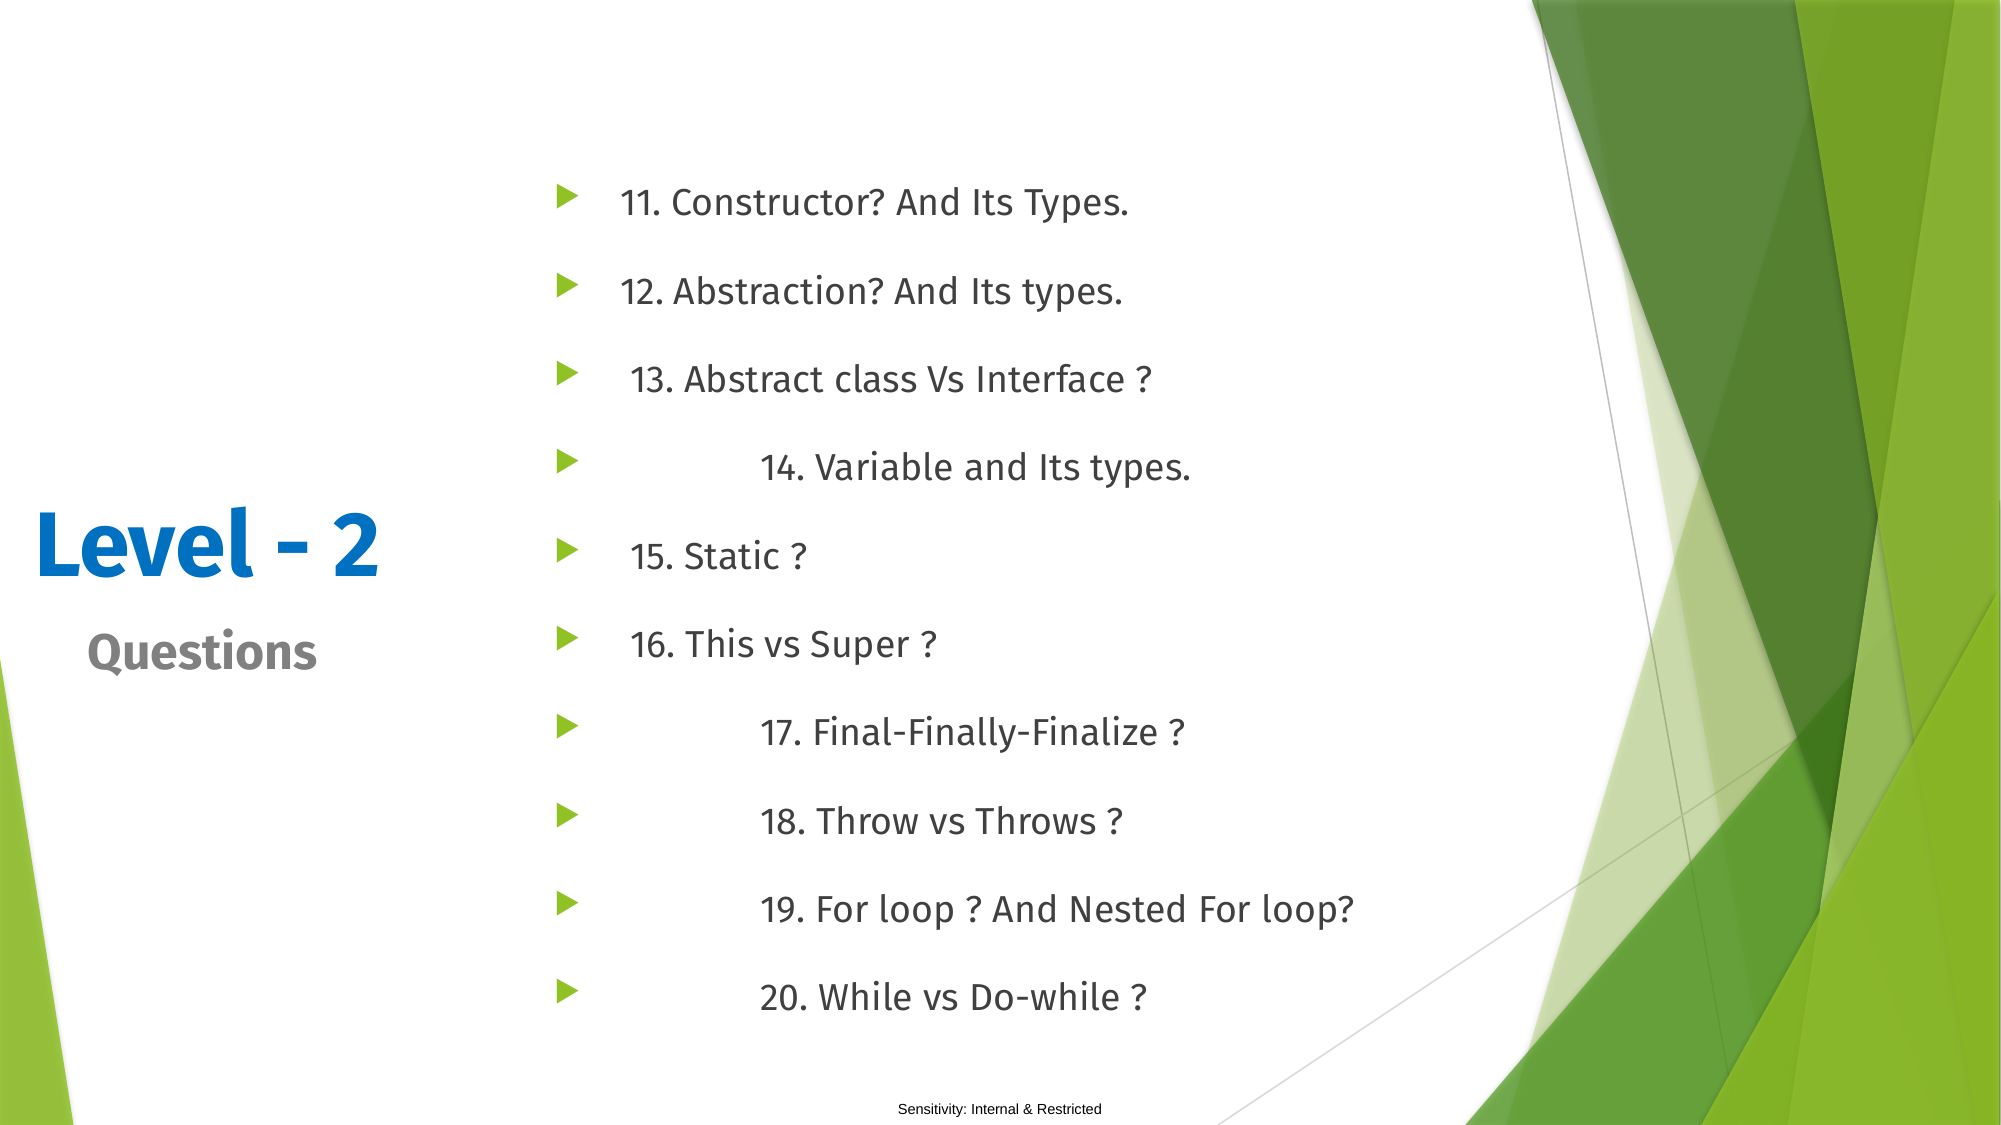

11. Constructor? And Its Types.
 12. Abstraction? And Its types.
  13. Abstract class Vs Interface ?
	14. Variable and Its types.
  15. Static ?
  16. This vs Super ?
	17. Final-Finally-Finalize ?
	18. Throw vs Throws ?
	19. For loop ? And Nested For loop?
	20. While vs Do-while ?

Level - 2
   Questions